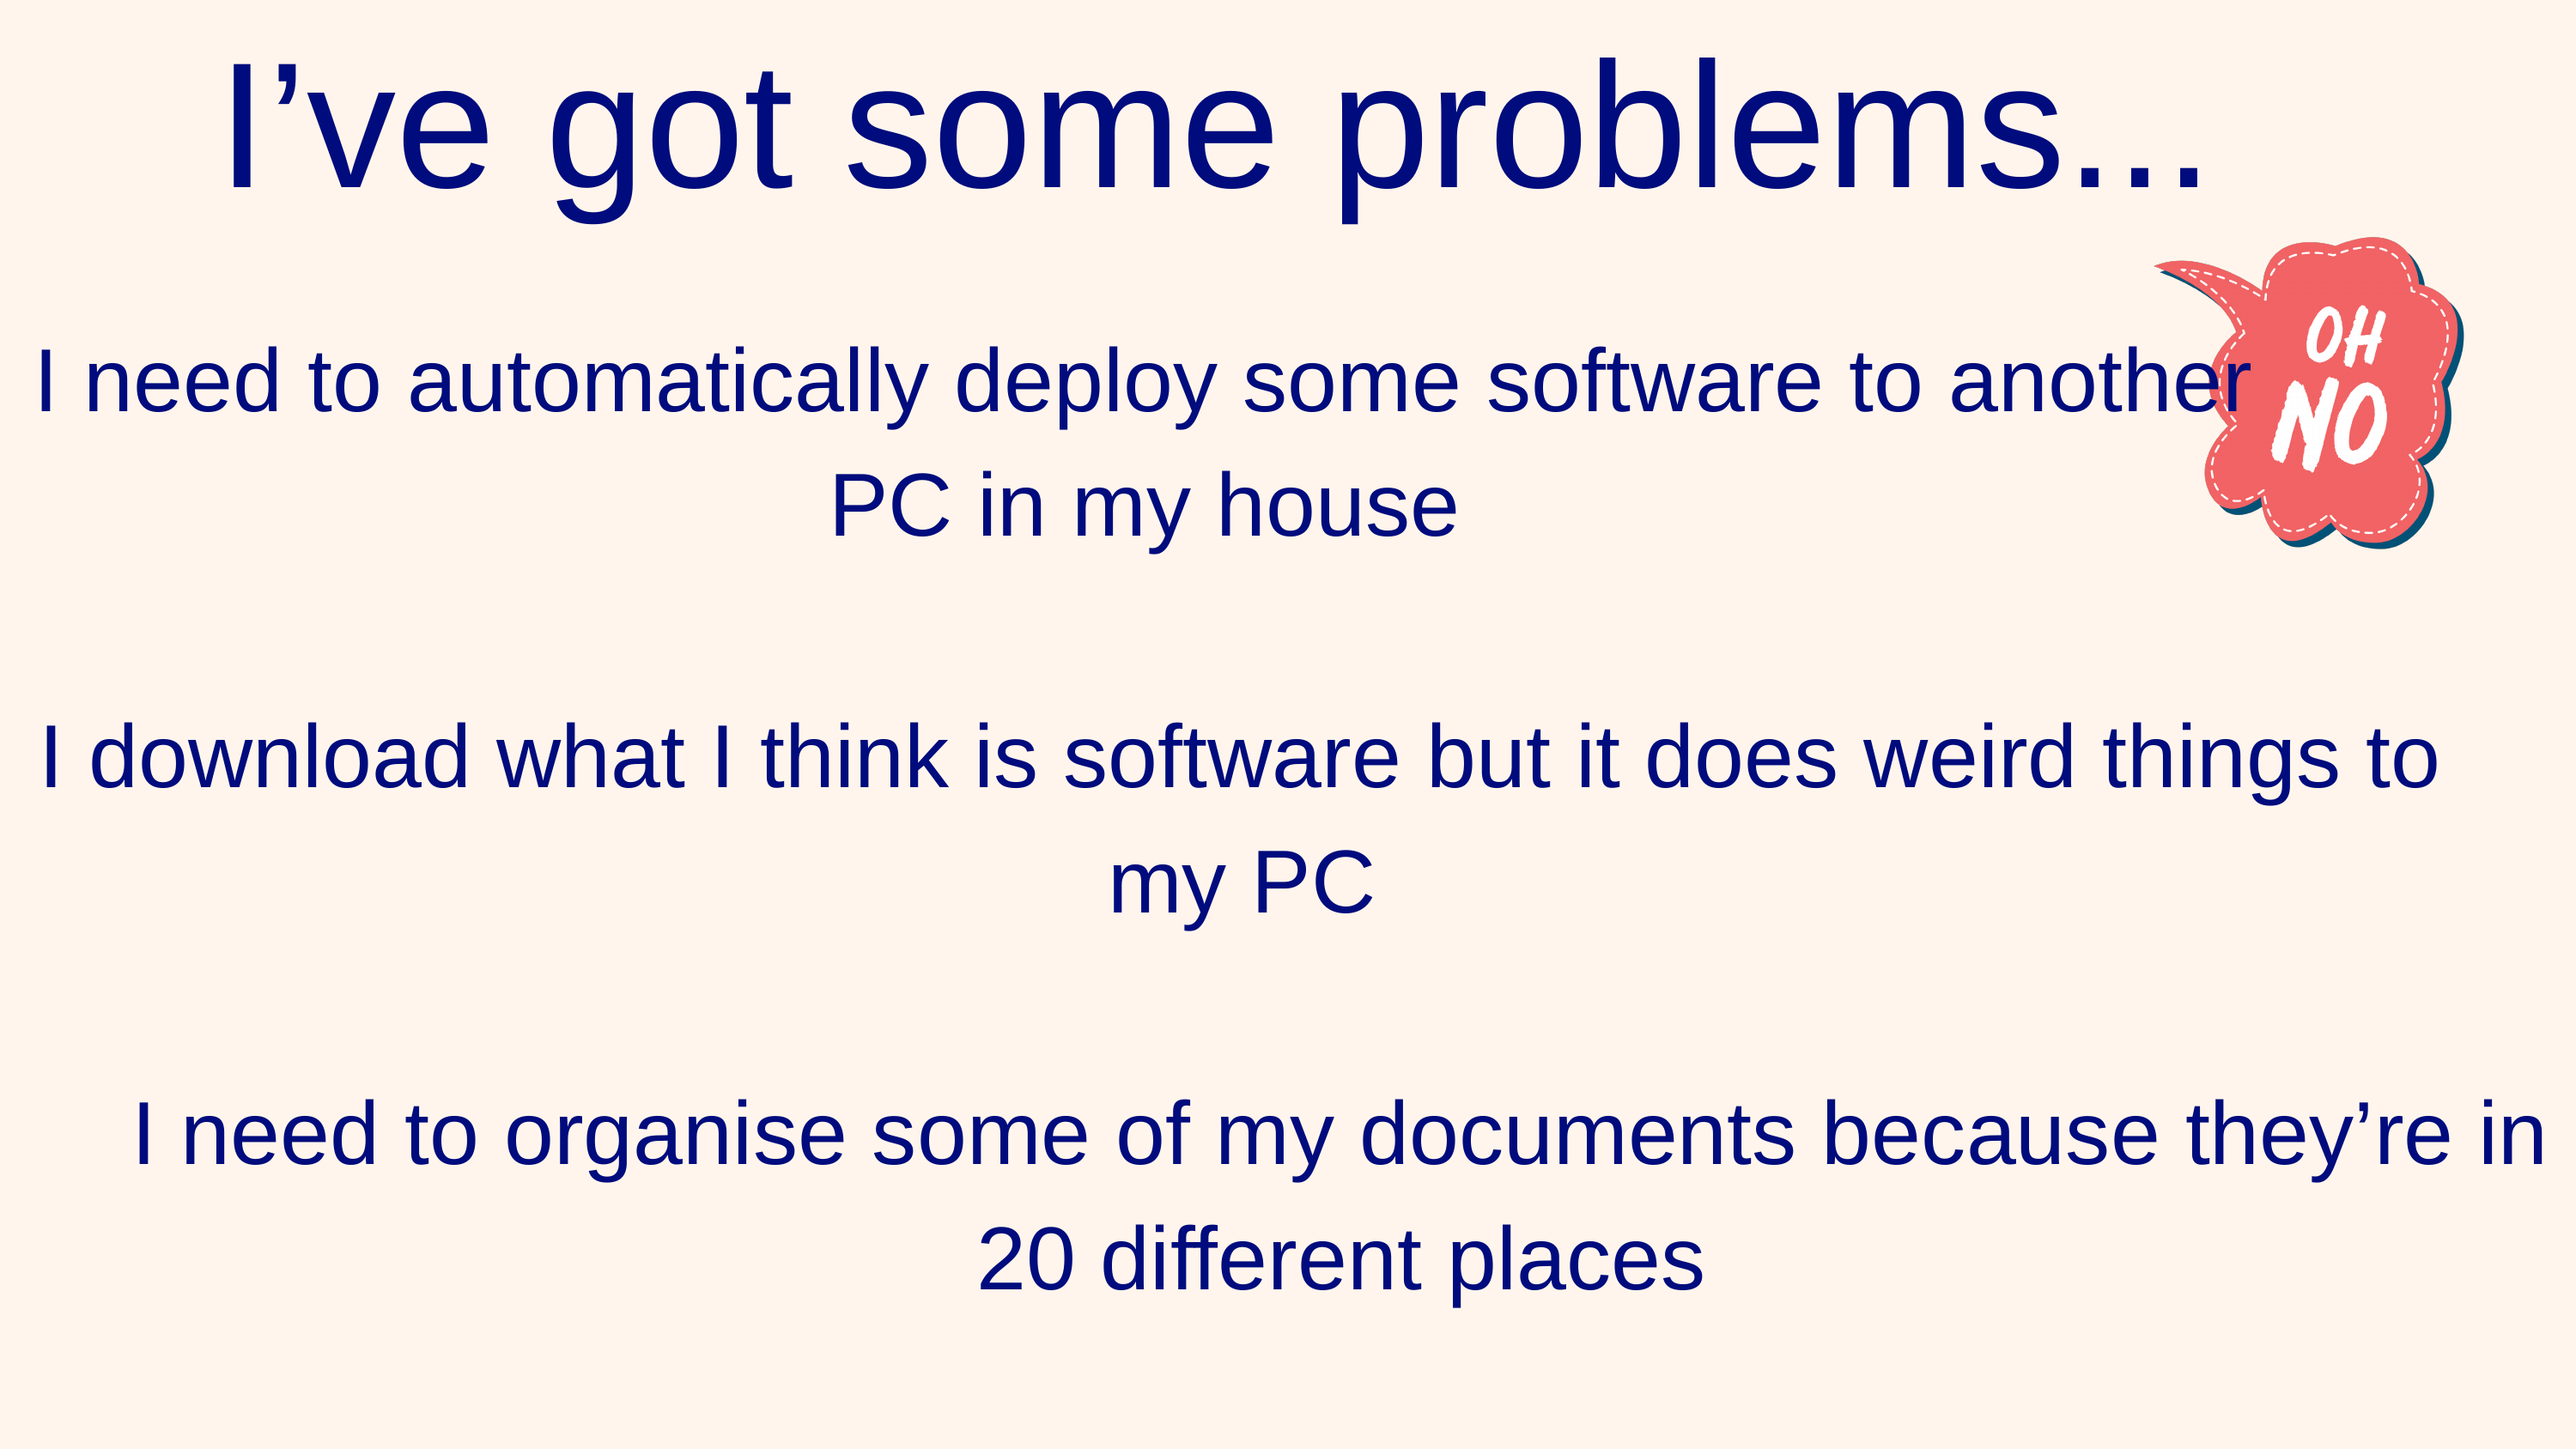

I’ve got some problems...

I need to automatically deploy some software to another PC in my house
I download what I think is software but it does weird things to my PC
I need to organise some of my documents because they’re in 20 different places